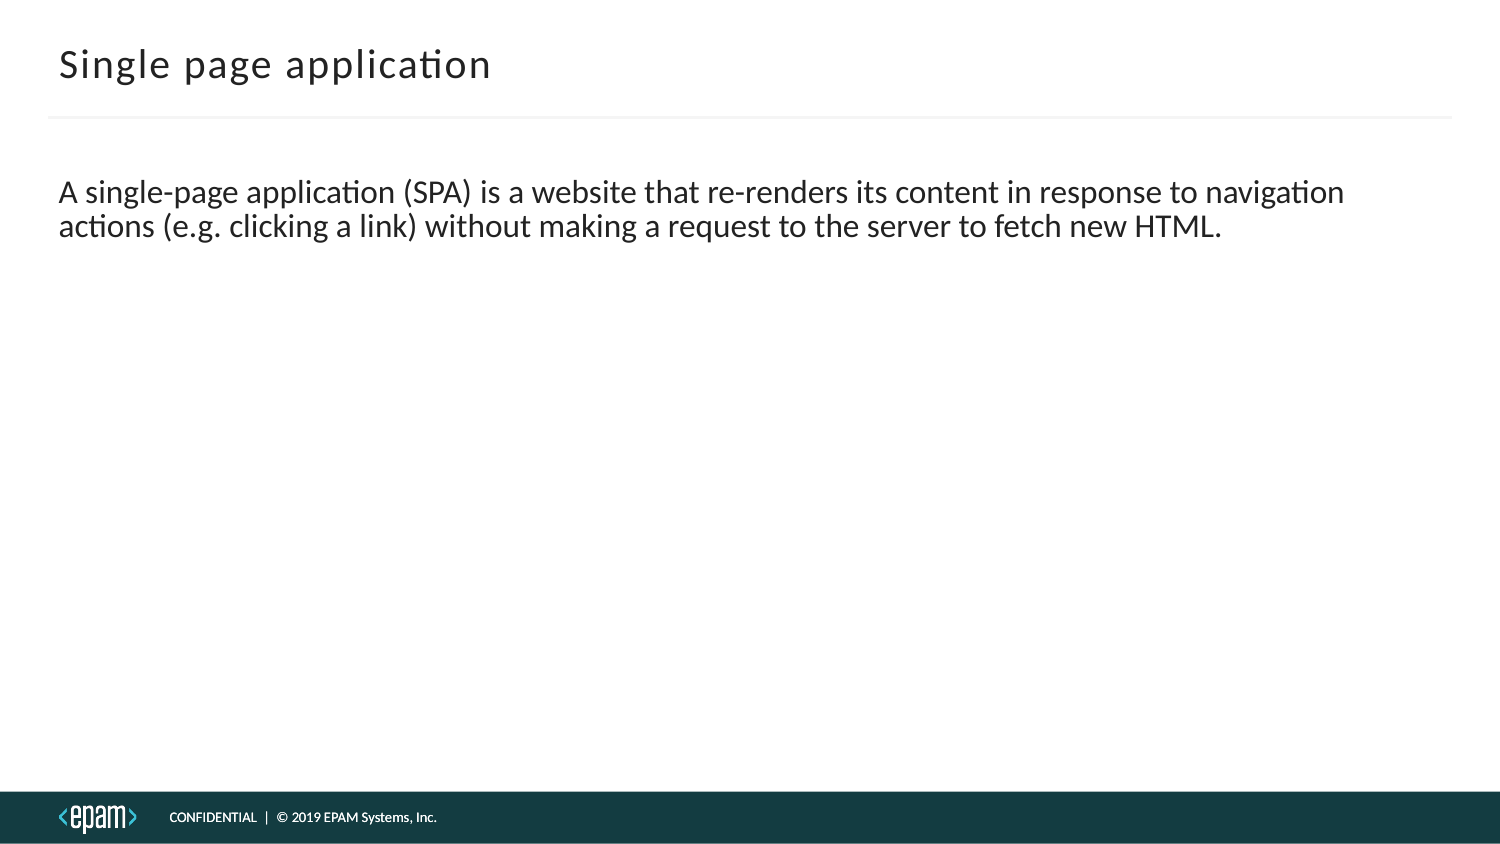

# Single page application
A single-page application (SPA) is a website that re-renders its content in response to navigation actions (e.g. clicking a link) without making a request to the server to fetch new HTML.
CONFIDENTIAL  |  © 2019 EPAM Systems, Inc.